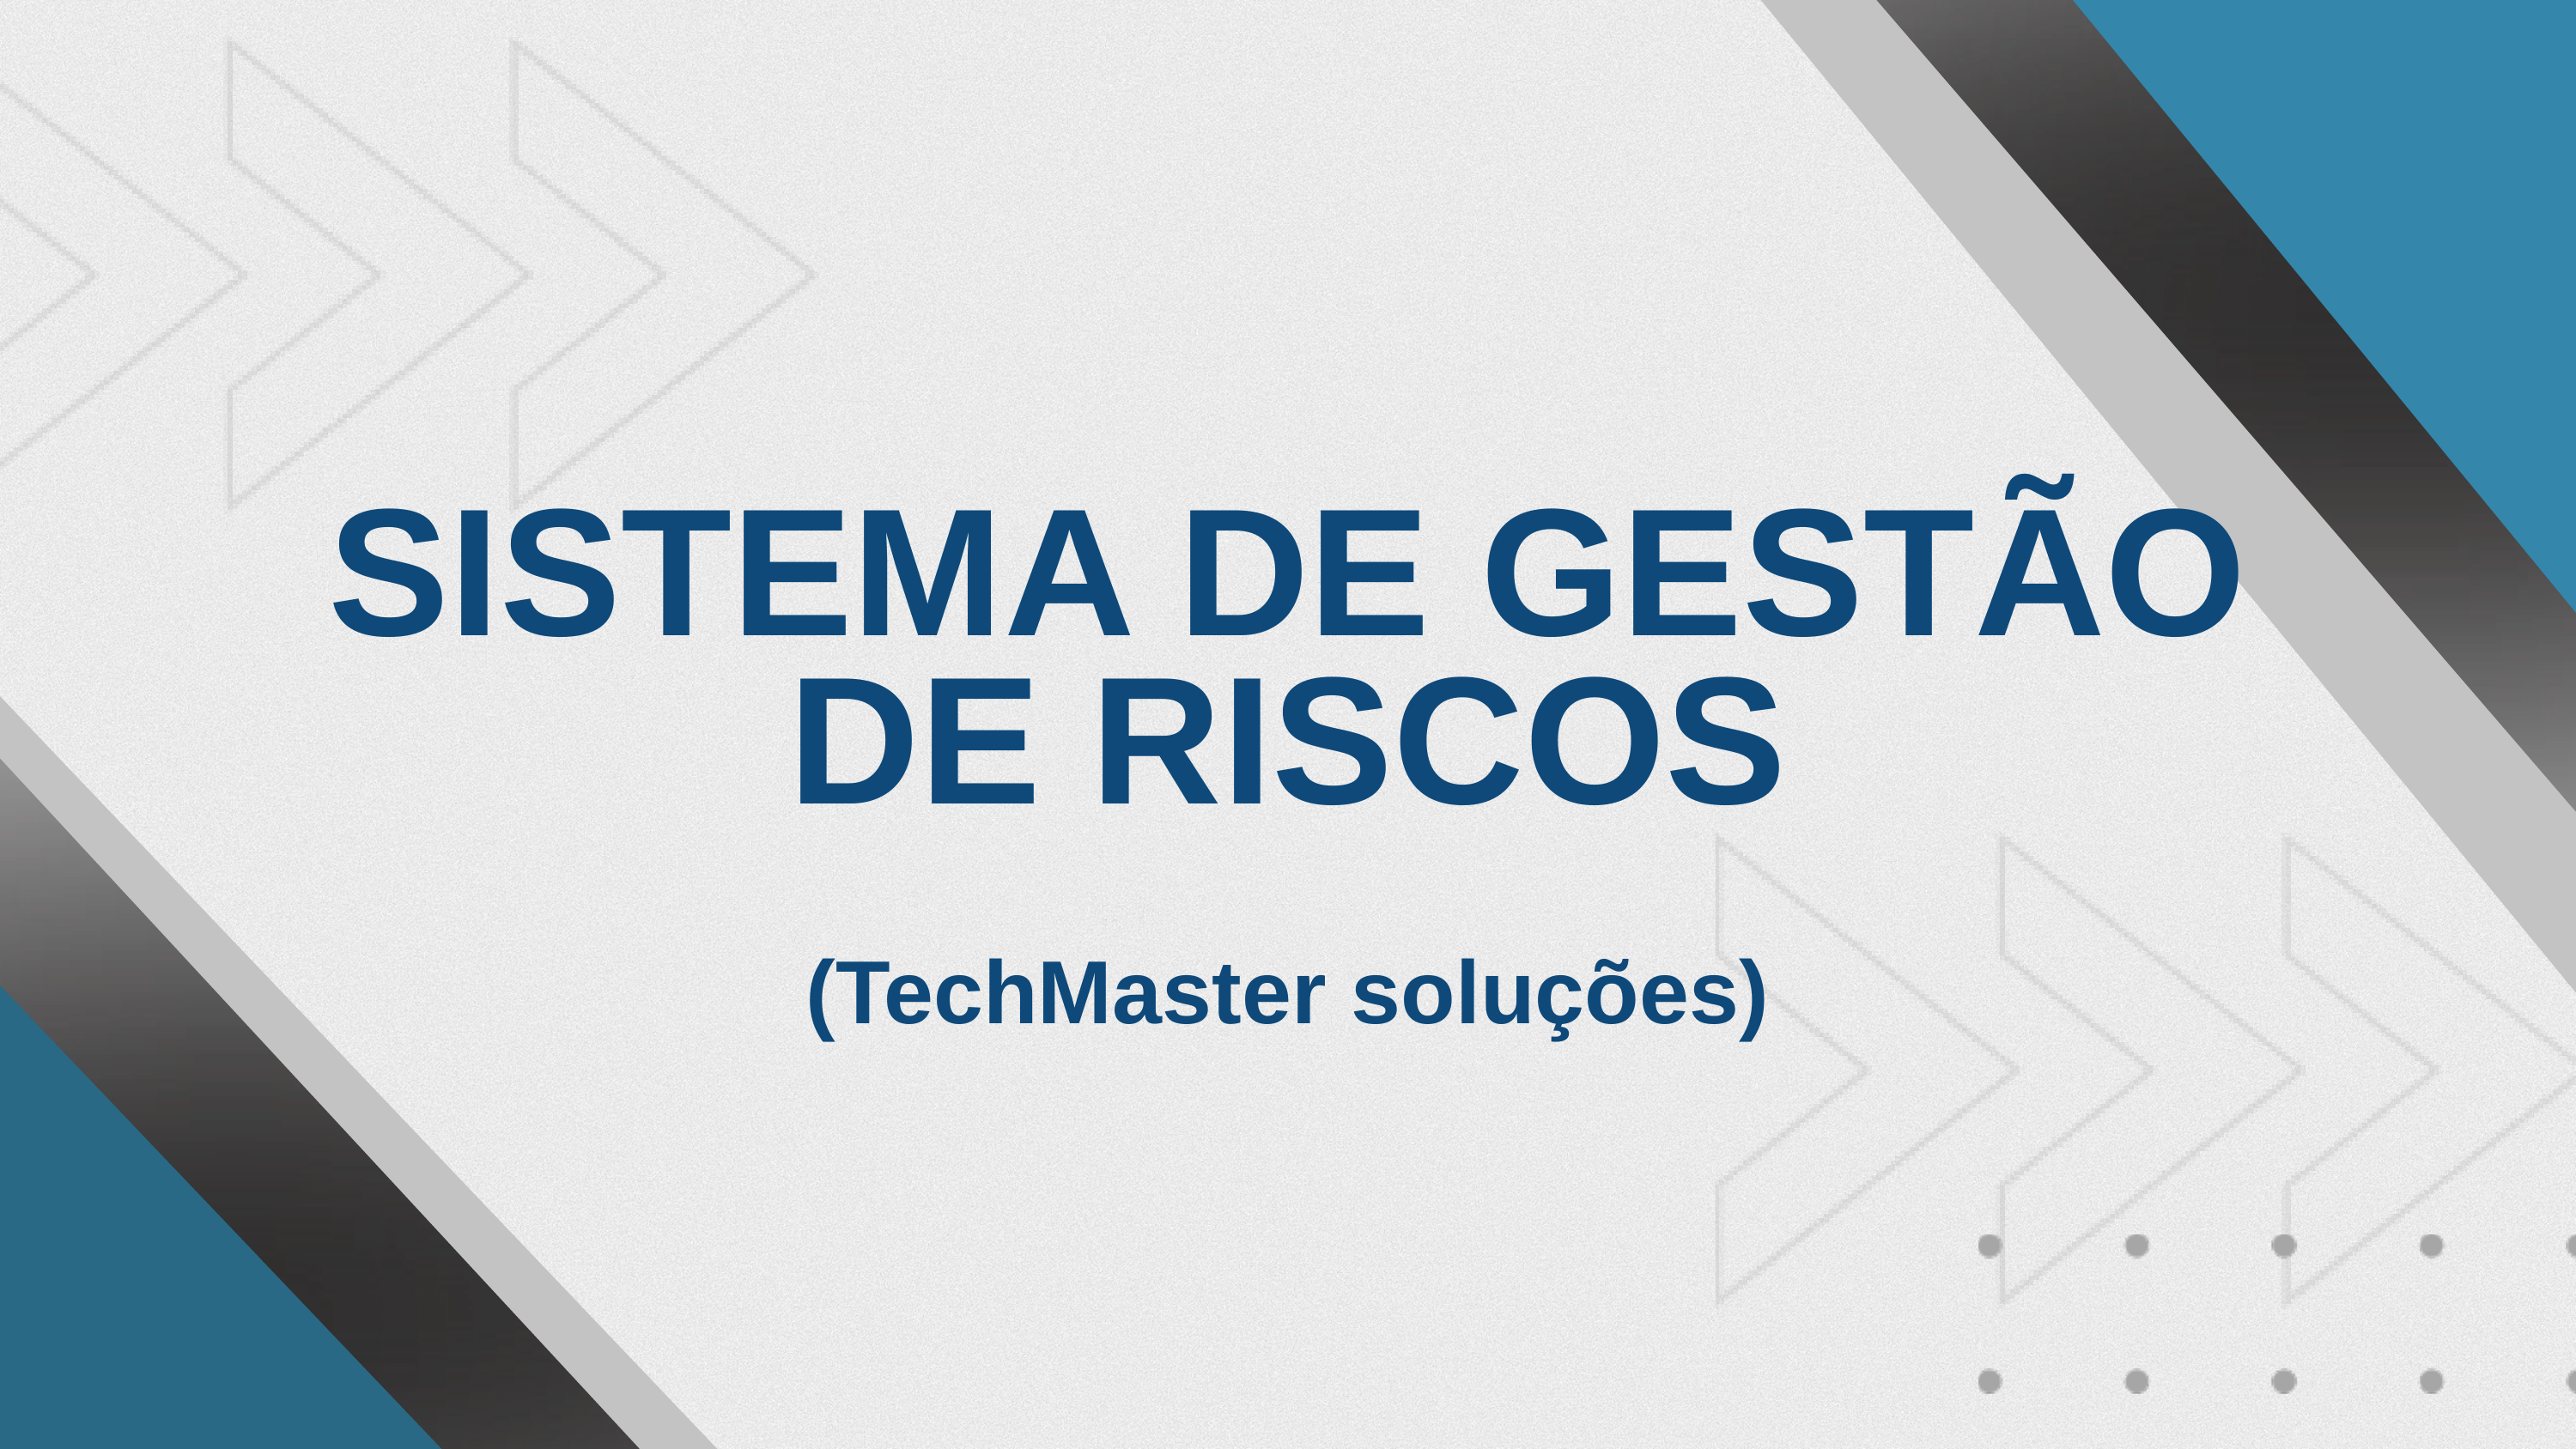

SISTEMA DE GESTÃO DE RISCOS

(TechMaster soluções)